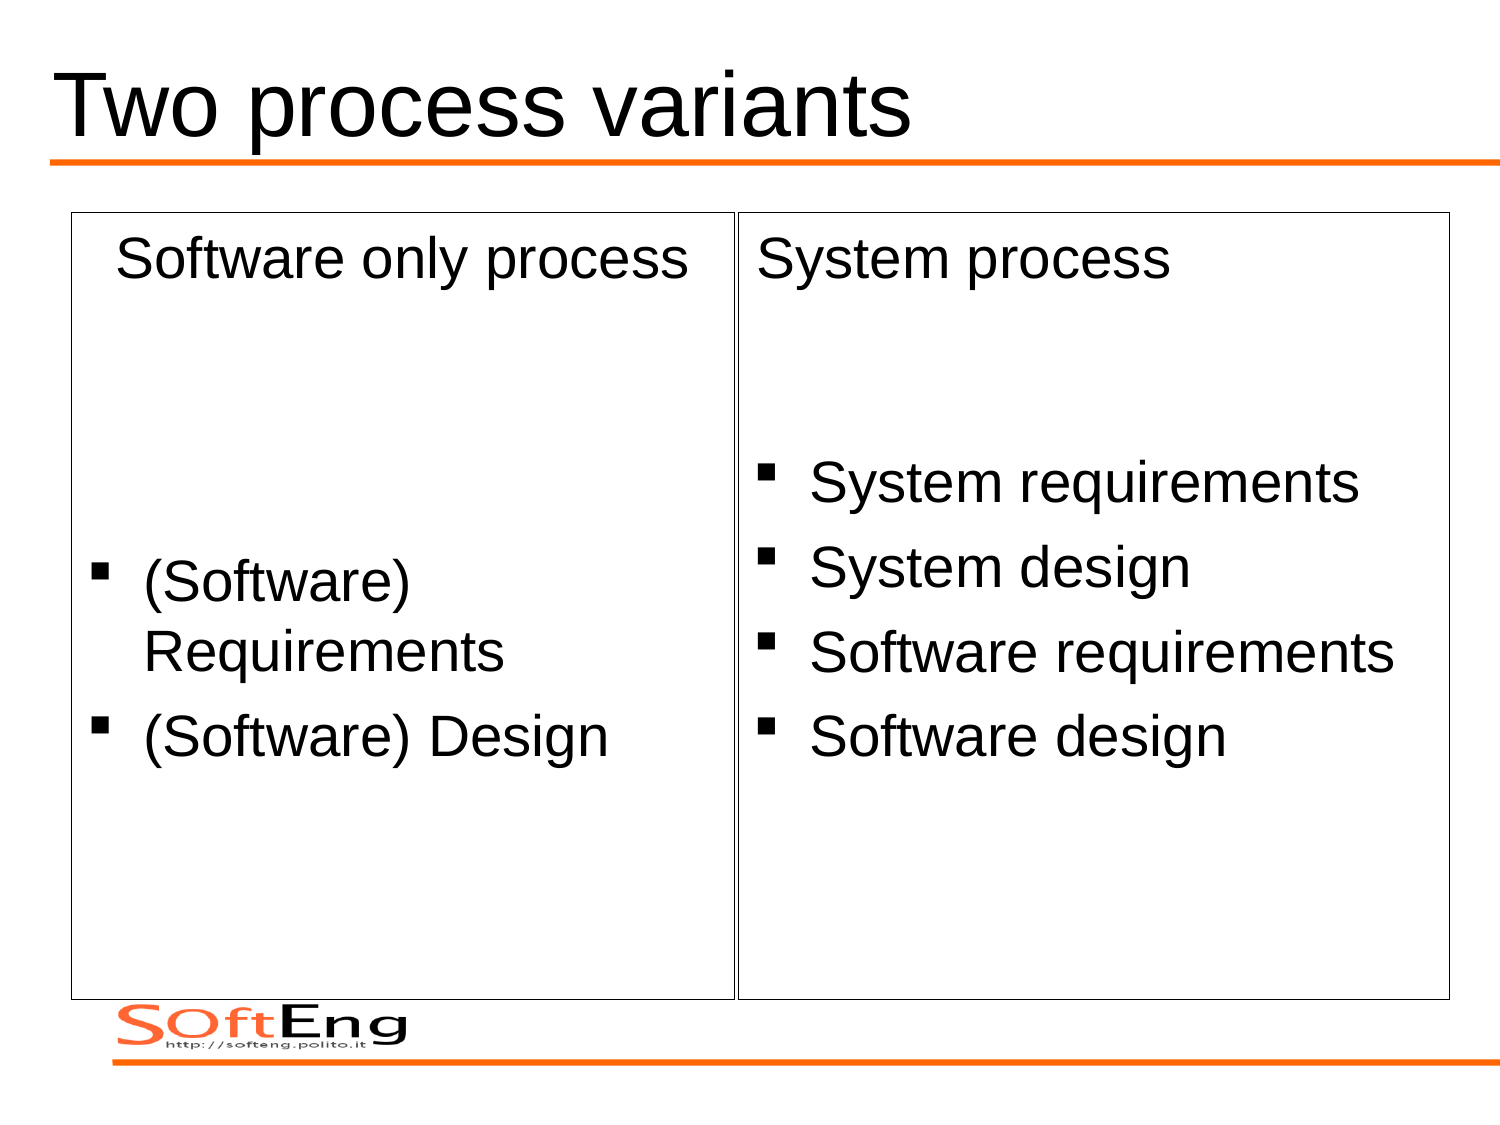

# Two process variants
Software only process

(Software) Requirements
(Software) Design
System process
System requirements
System design
Software requirements
Software design